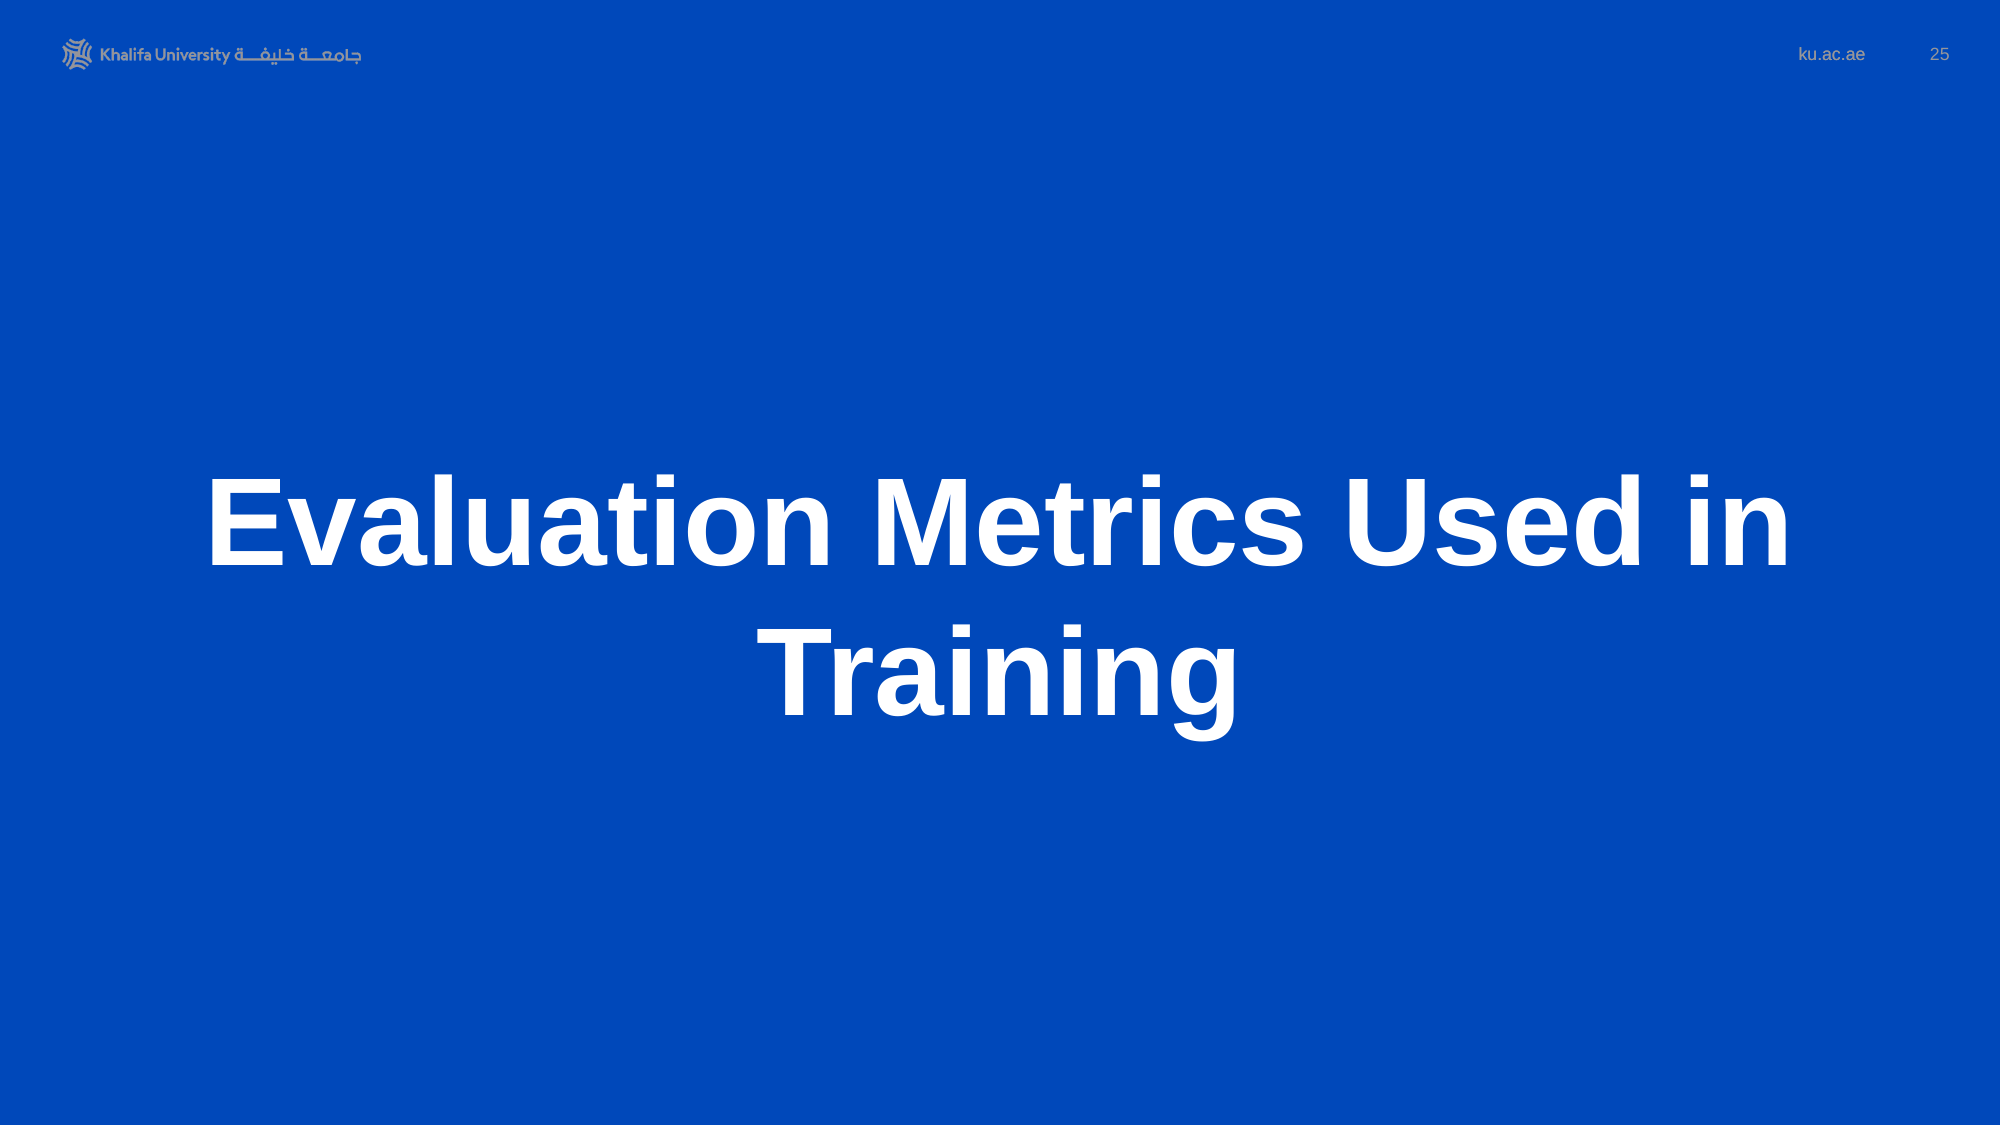

25
# Evaluation Metrics Used in Training